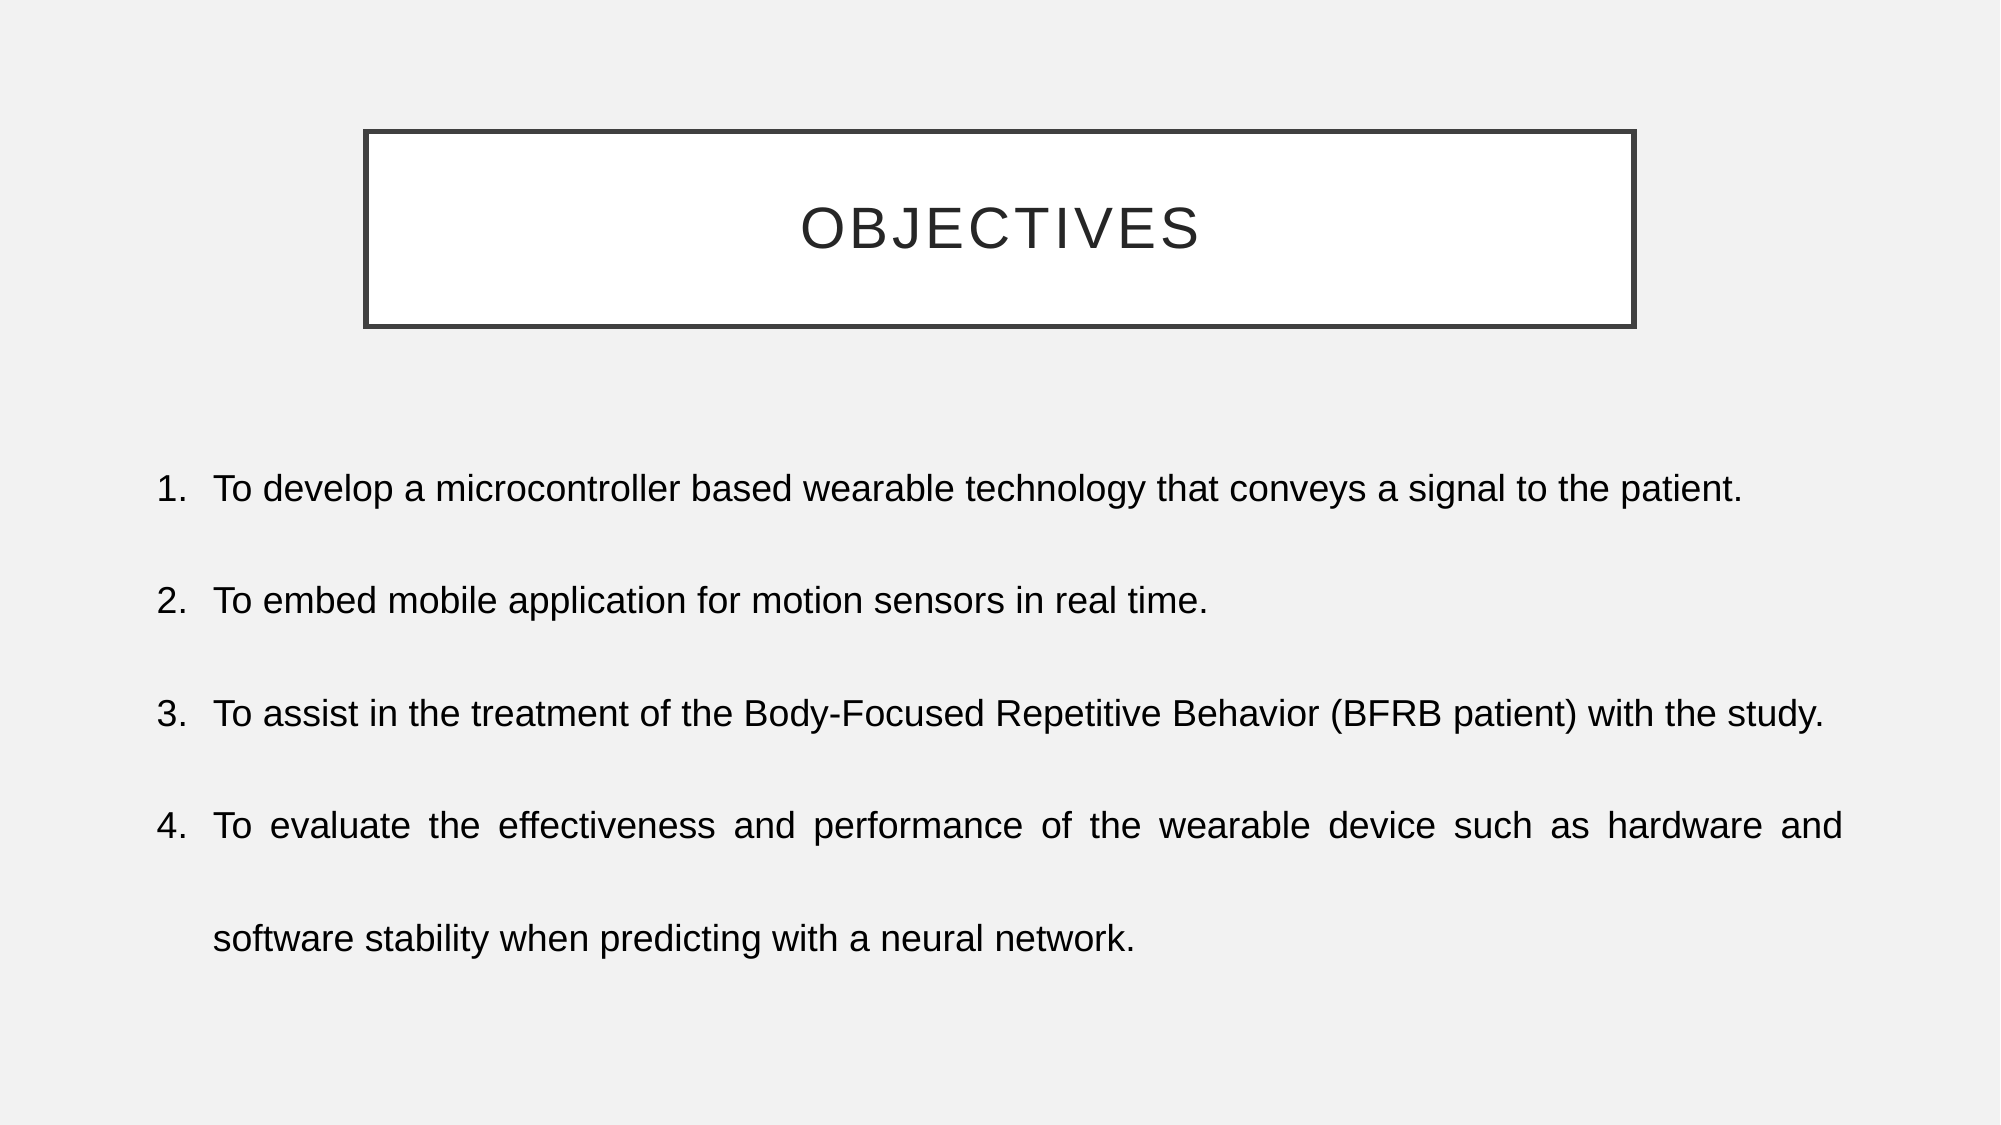

# Objectives
To develop a microcontroller based wearable technology that conveys a signal to the patient.
To embed mobile application for motion sensors in real time.
To assist in the treatment of the Body-Focused Repetitive Behavior (BFRB patient) with the study.
To evaluate the effectiveness and performance of the wearable device such as hardware and software stability when predicting with a neural network.